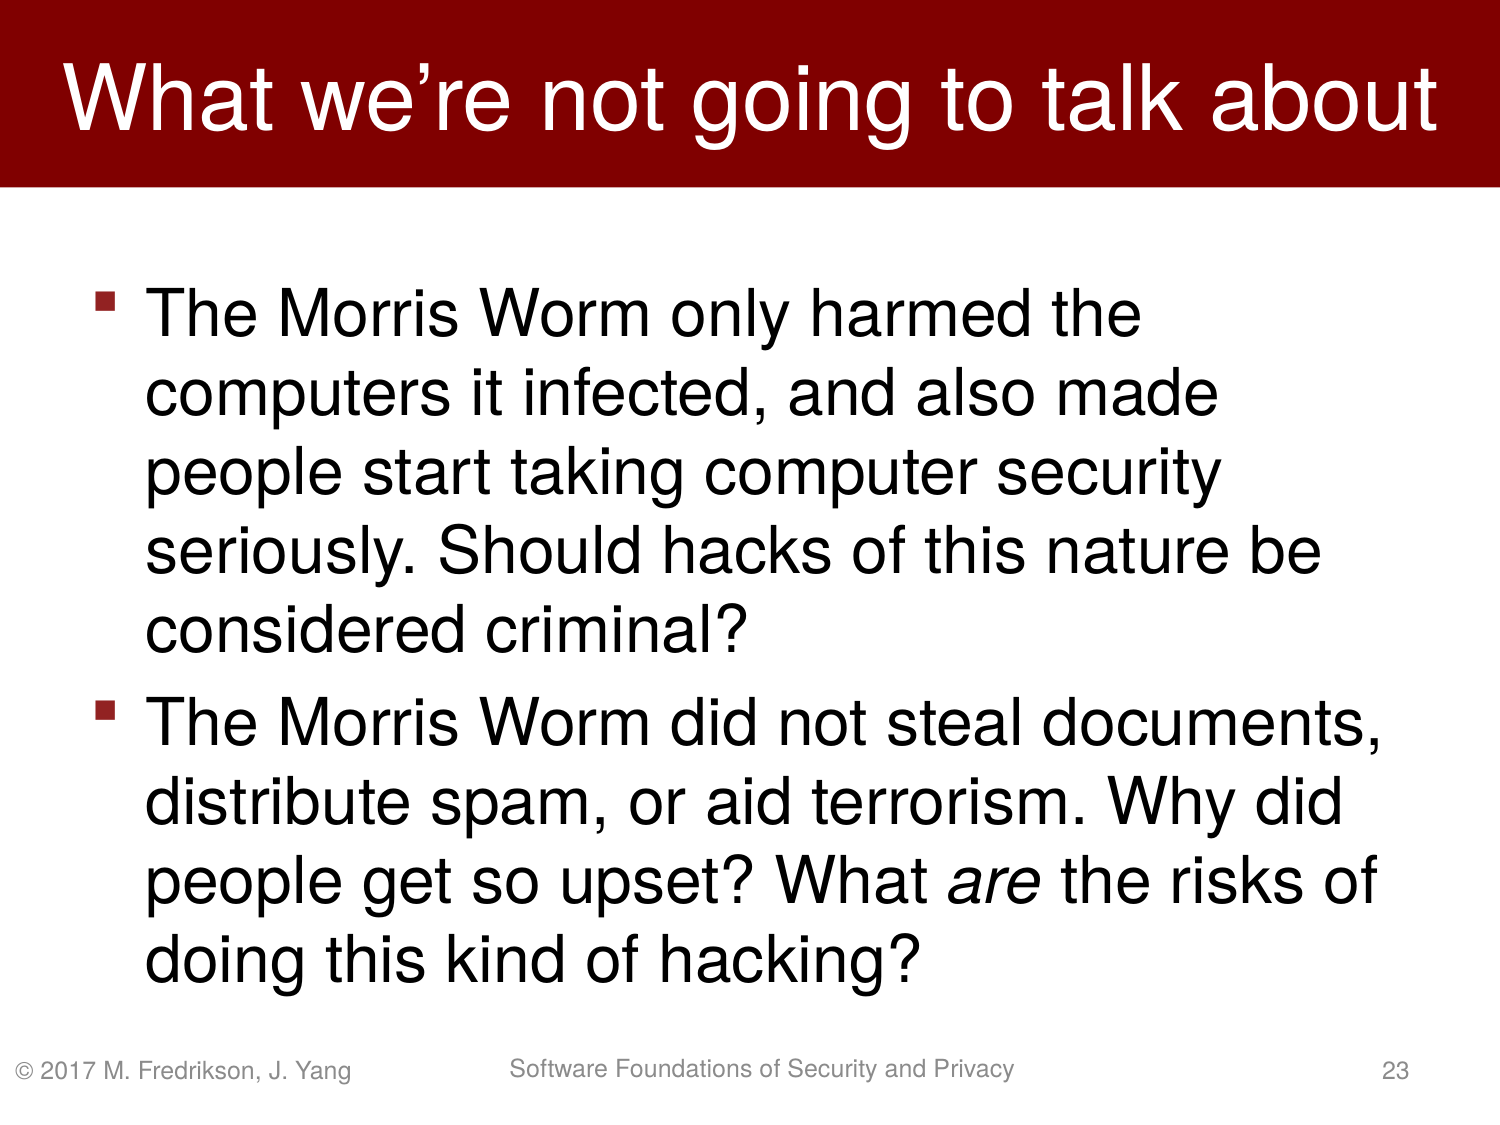

# What we’re not going to talk about
The Morris Worm only harmed the computers it infected, and also made people start taking computer security seriously. Should hacks of this nature be considered criminal?
The Morris Worm did not steal documents, distribute spam, or aid terrorism. Why did people get so upset? What are the risks of doing this kind of hacking?
© 2017 M. Fredrikson, J. Yang
23